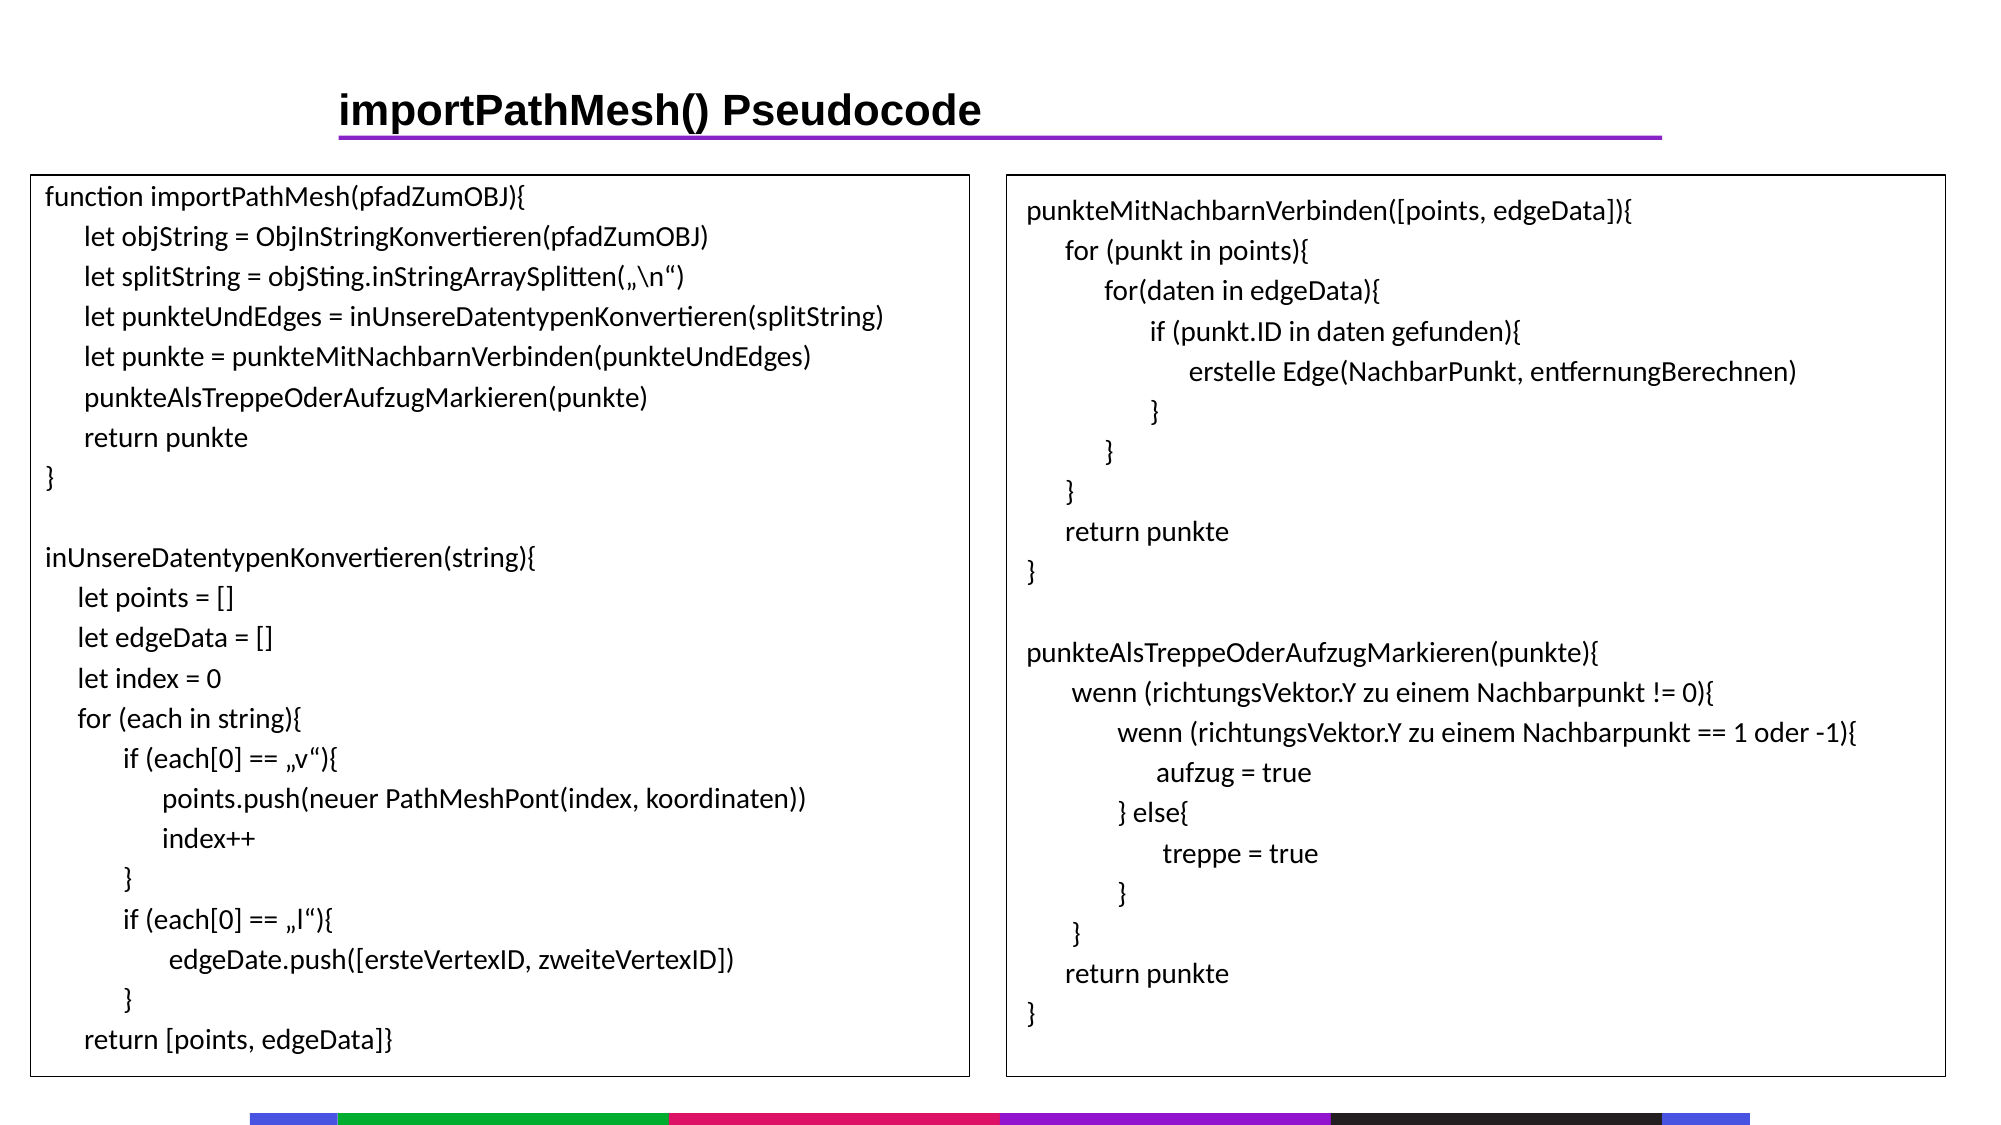

67
importPathMesh() Pseudocode
53

function importPathMesh(pfadZumOBJ){
      let objString = ObjInStringKonvertieren(pfadZumOBJ)
      let splitString = objSting.inStringArraySplitten(„\n“)
      let punkteUndEdges = inUnsereDatentypenKonvertieren(splitString)
      let punkte = punkteMitNachbarnVerbinden(punkteUndEdges)
      punkteAlsTreppeOderAufzugMarkieren(punkte)
      return punkte
}

inUnsereDatentypenKonvertieren(string){
     let points = []
     let edgeData = []
     let index = 0
     for (each in string){
            if (each[0] == „v“){
                  points.push(neuer PathMeshPont(index, koordinaten))
                  index++
            }
            if (each[0] == „l“){
                   edgeDate.push([ersteVertexID, zweiteVertexID])
            }
      return [points, edgeData]}
21

punkteMitNachbarnVerbinden([points, edgeData]){
      for (punkt in points){
            for(daten in edgeData){
                   if (punkt.ID in daten gefunden){
                         erstelle Edge(NachbarPunkt, entfernungBerechnen)
                   }
            }
      }
      return punkte
}

punkteAlsTreppeOderAufzugMarkieren(punkte){
       wenn (richtungsVektor.Y zu einem Nachbarpunkt != 0){
              wenn (richtungsVektor.Y zu einem Nachbarpunkt == 1 oder -1){
                    aufzug = true
              } else{
                     treppe = true
              }
       }
      return punkte
}

53
21
53
21
53
21
53
21
53
21
53
21
53
21
53

133
21
133
21
133
21
133
21
133
21
133